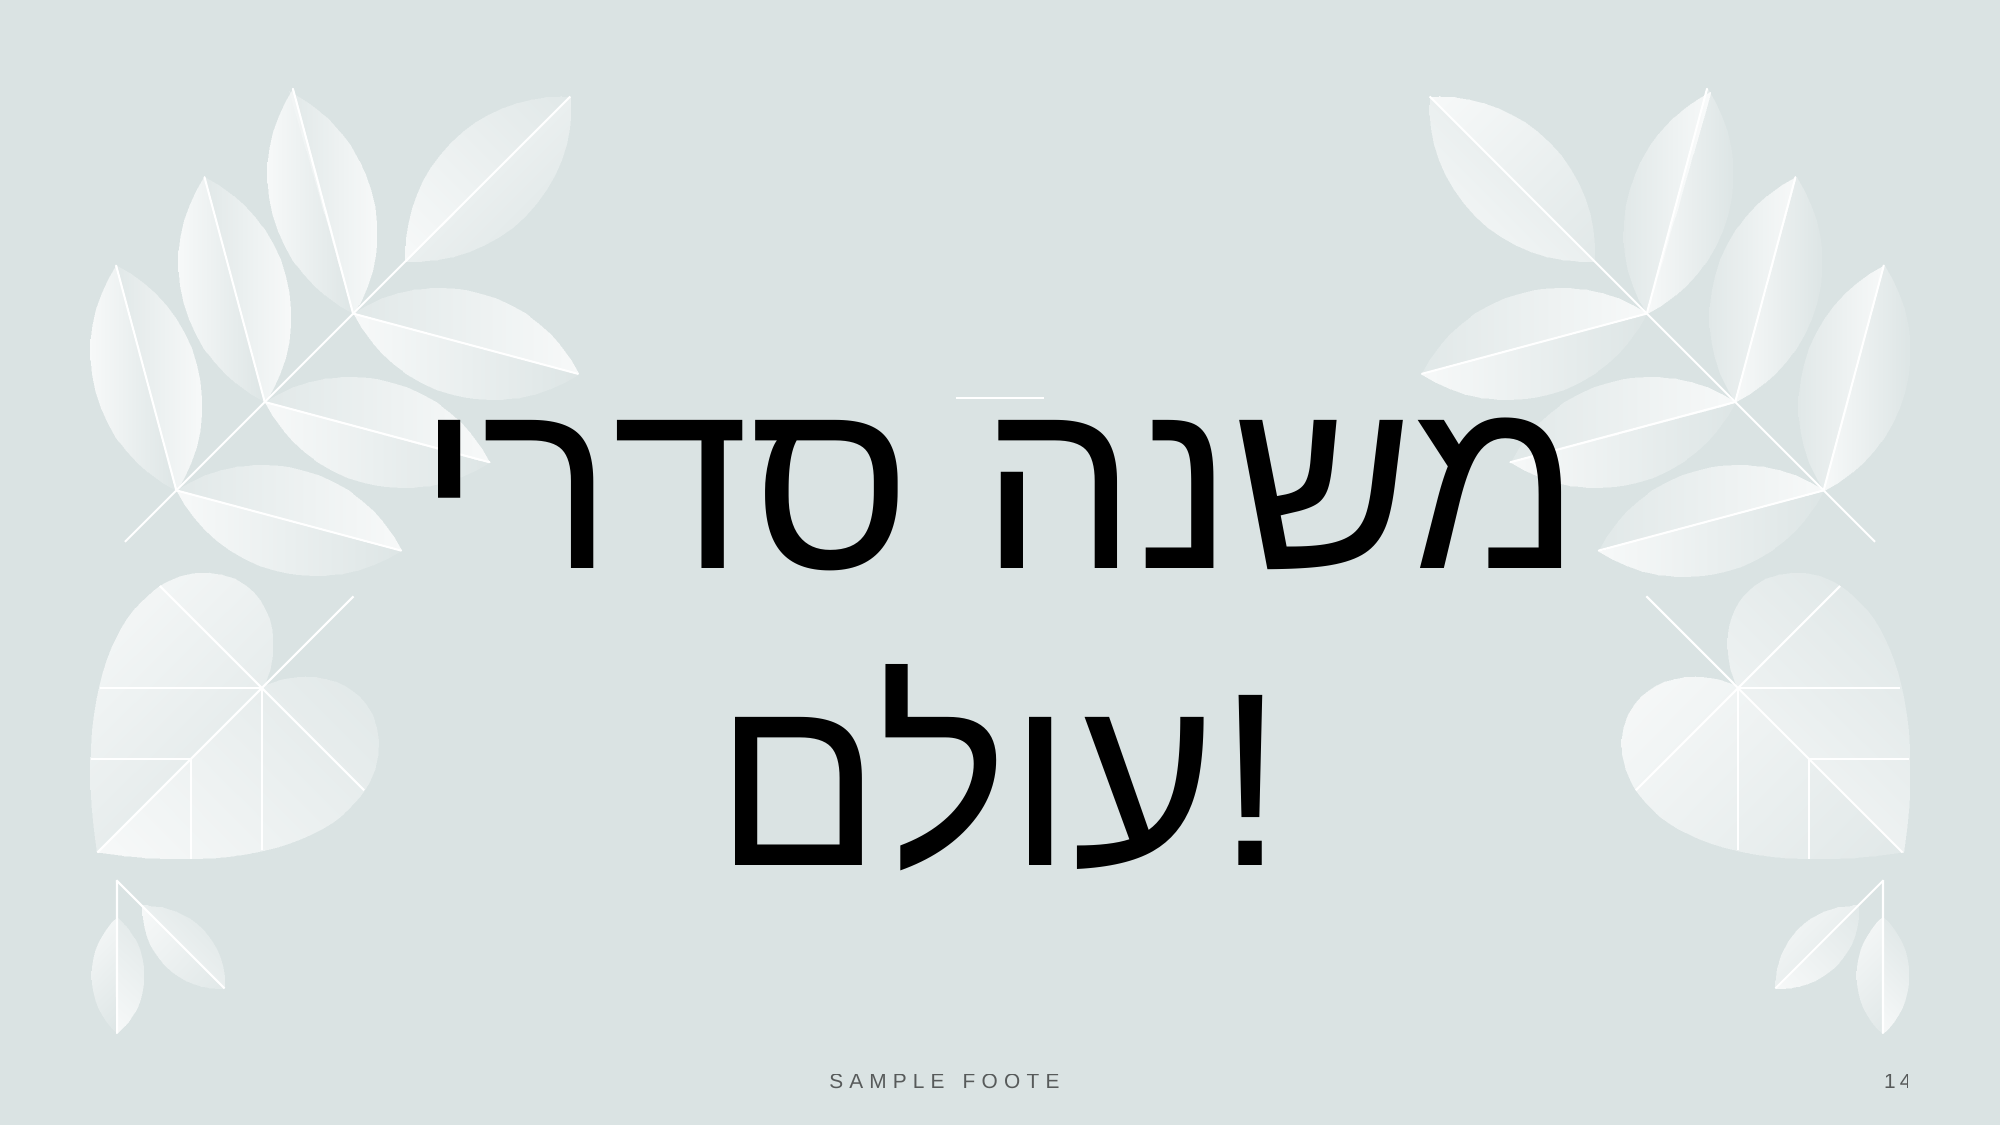

# משנה סדרי עולם!
Sample Footer Text
14